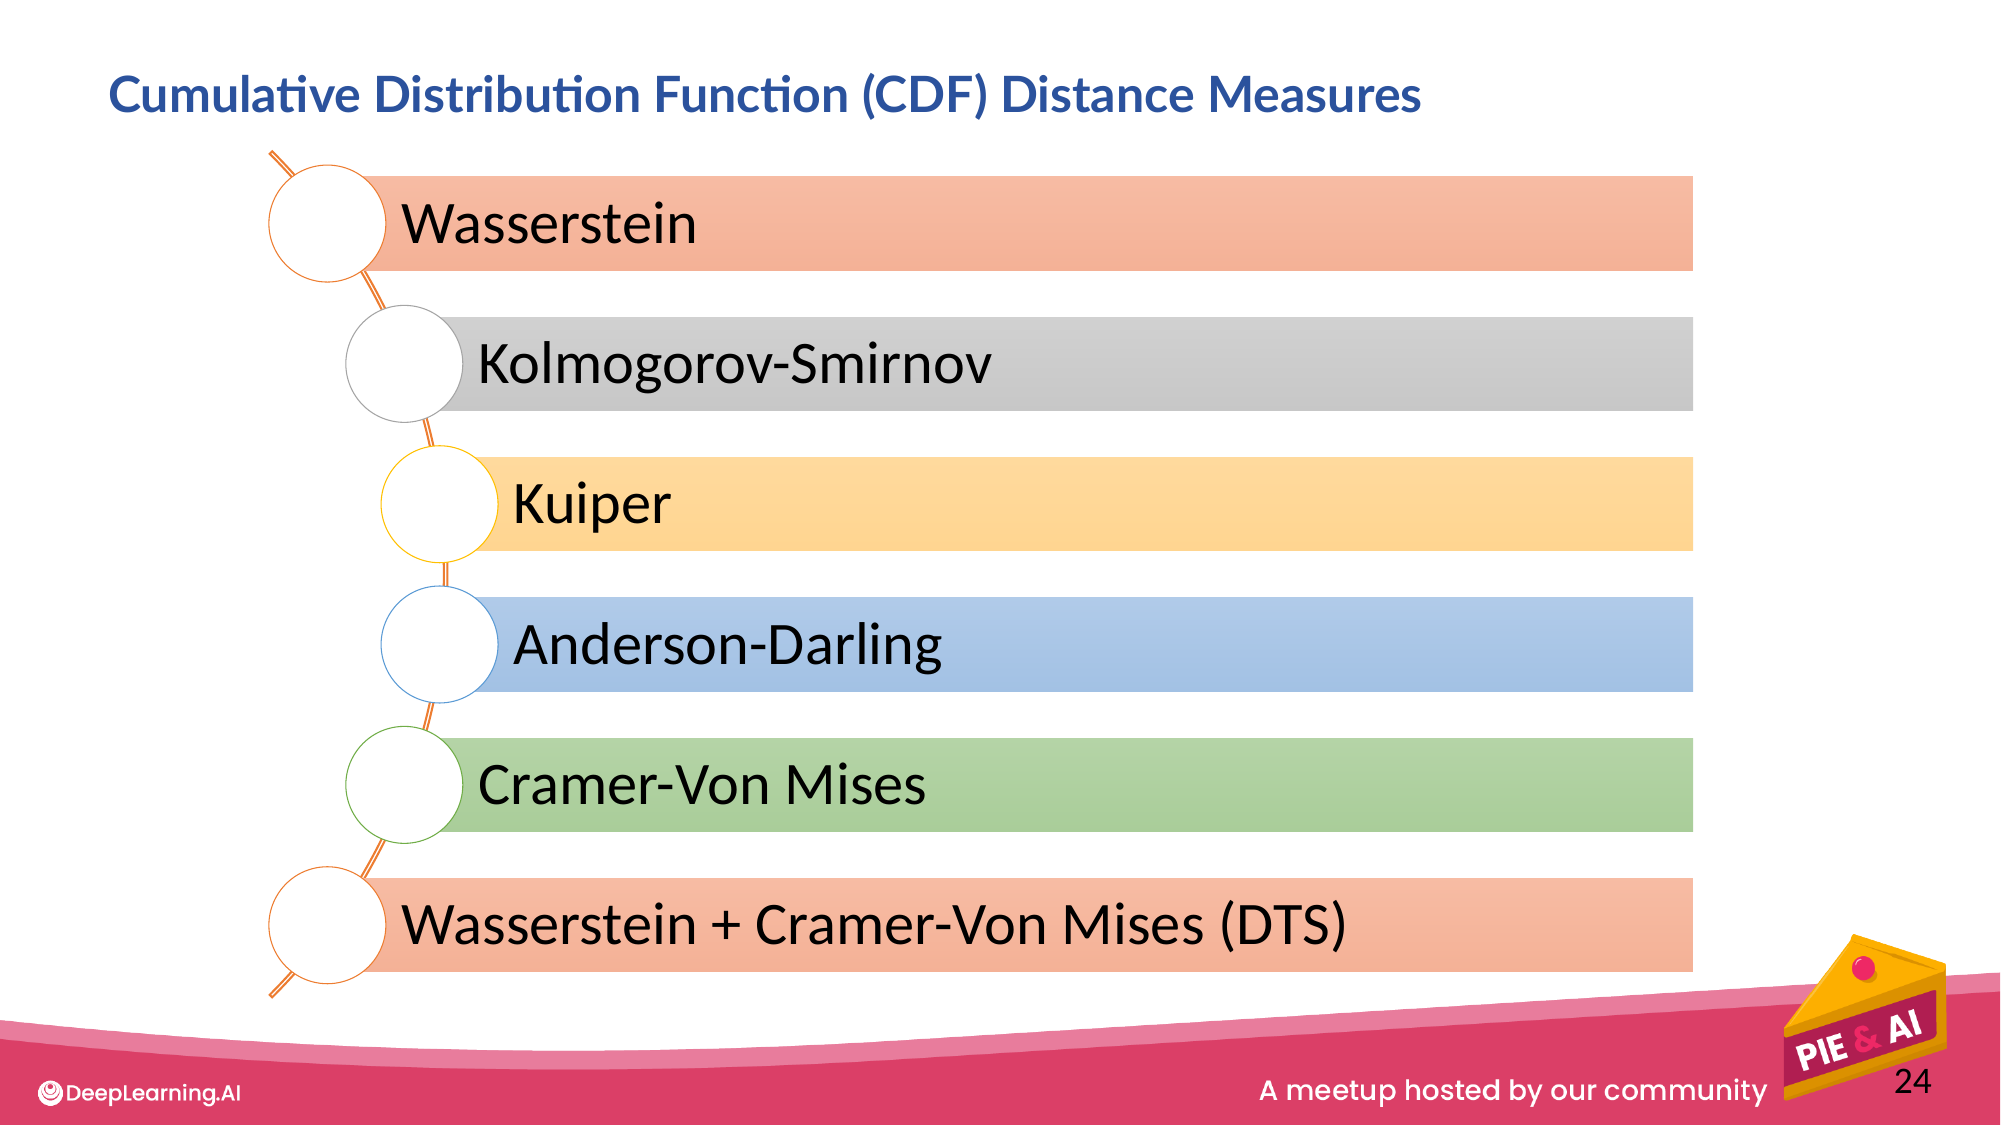

Cumulative Distribution Function (CDF) Distance Measures
Wasserstein
Kolmogorov-Smirnov
Kuiper
Anderson-Darling
Cramer-Von Mises
Wasserstein + Cramer-Von Mises (DTS)
24